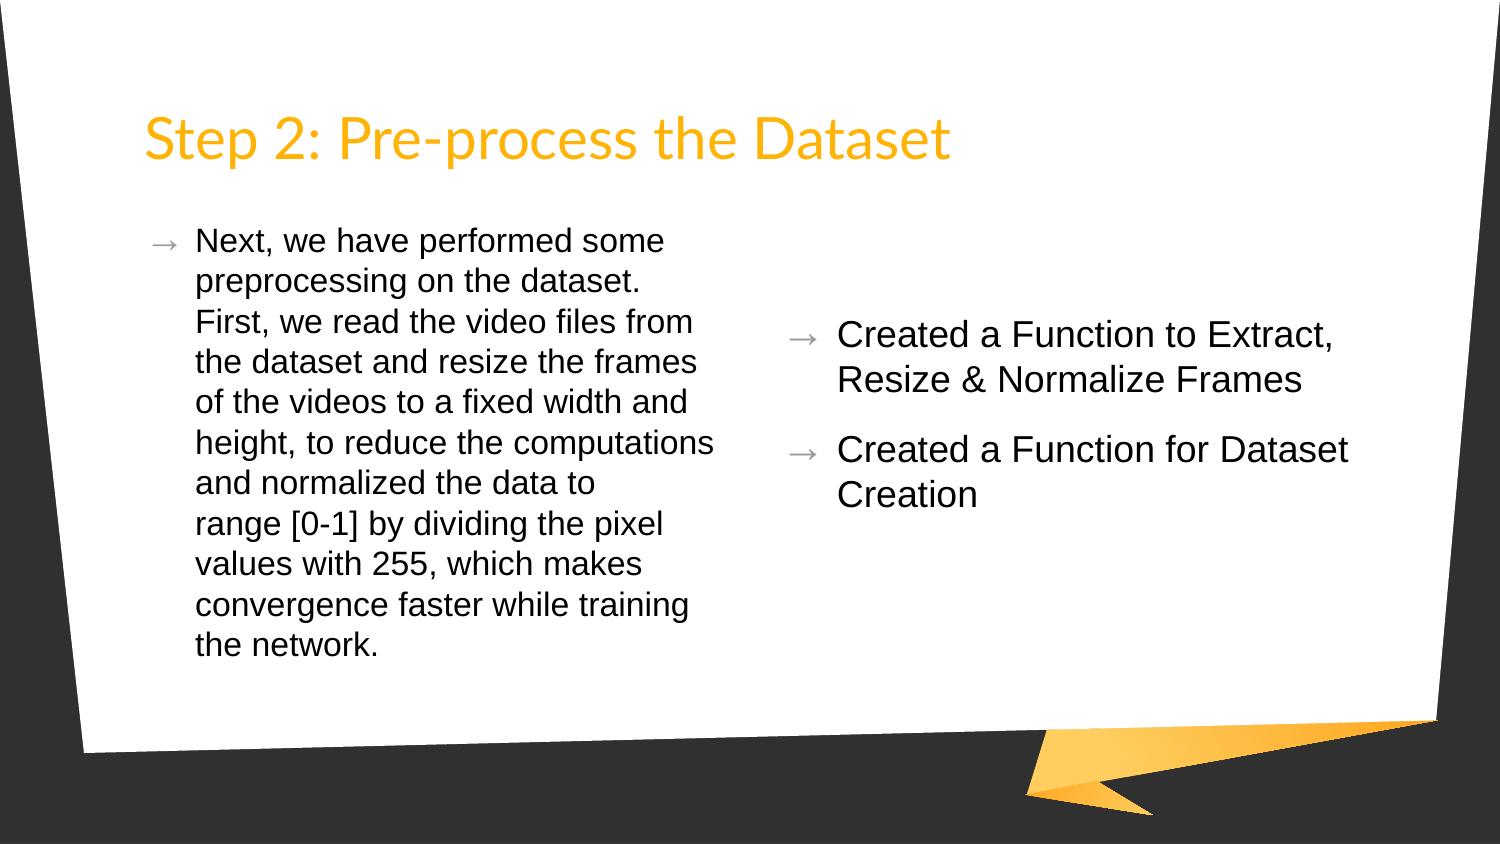

# Step 2: Pre-process the Dataset
Next, we have performed some preprocessing on the dataset. First, we read the video files from the dataset and resize the frames of the videos to a fixed width and height, to reduce the computations and normalized the data to range [0-1] by dividing the pixel values with 255, which makes convergence faster while training the network.
Created a Function to Extract, Resize & Normalize Frames
Created a Function for Dataset Creation